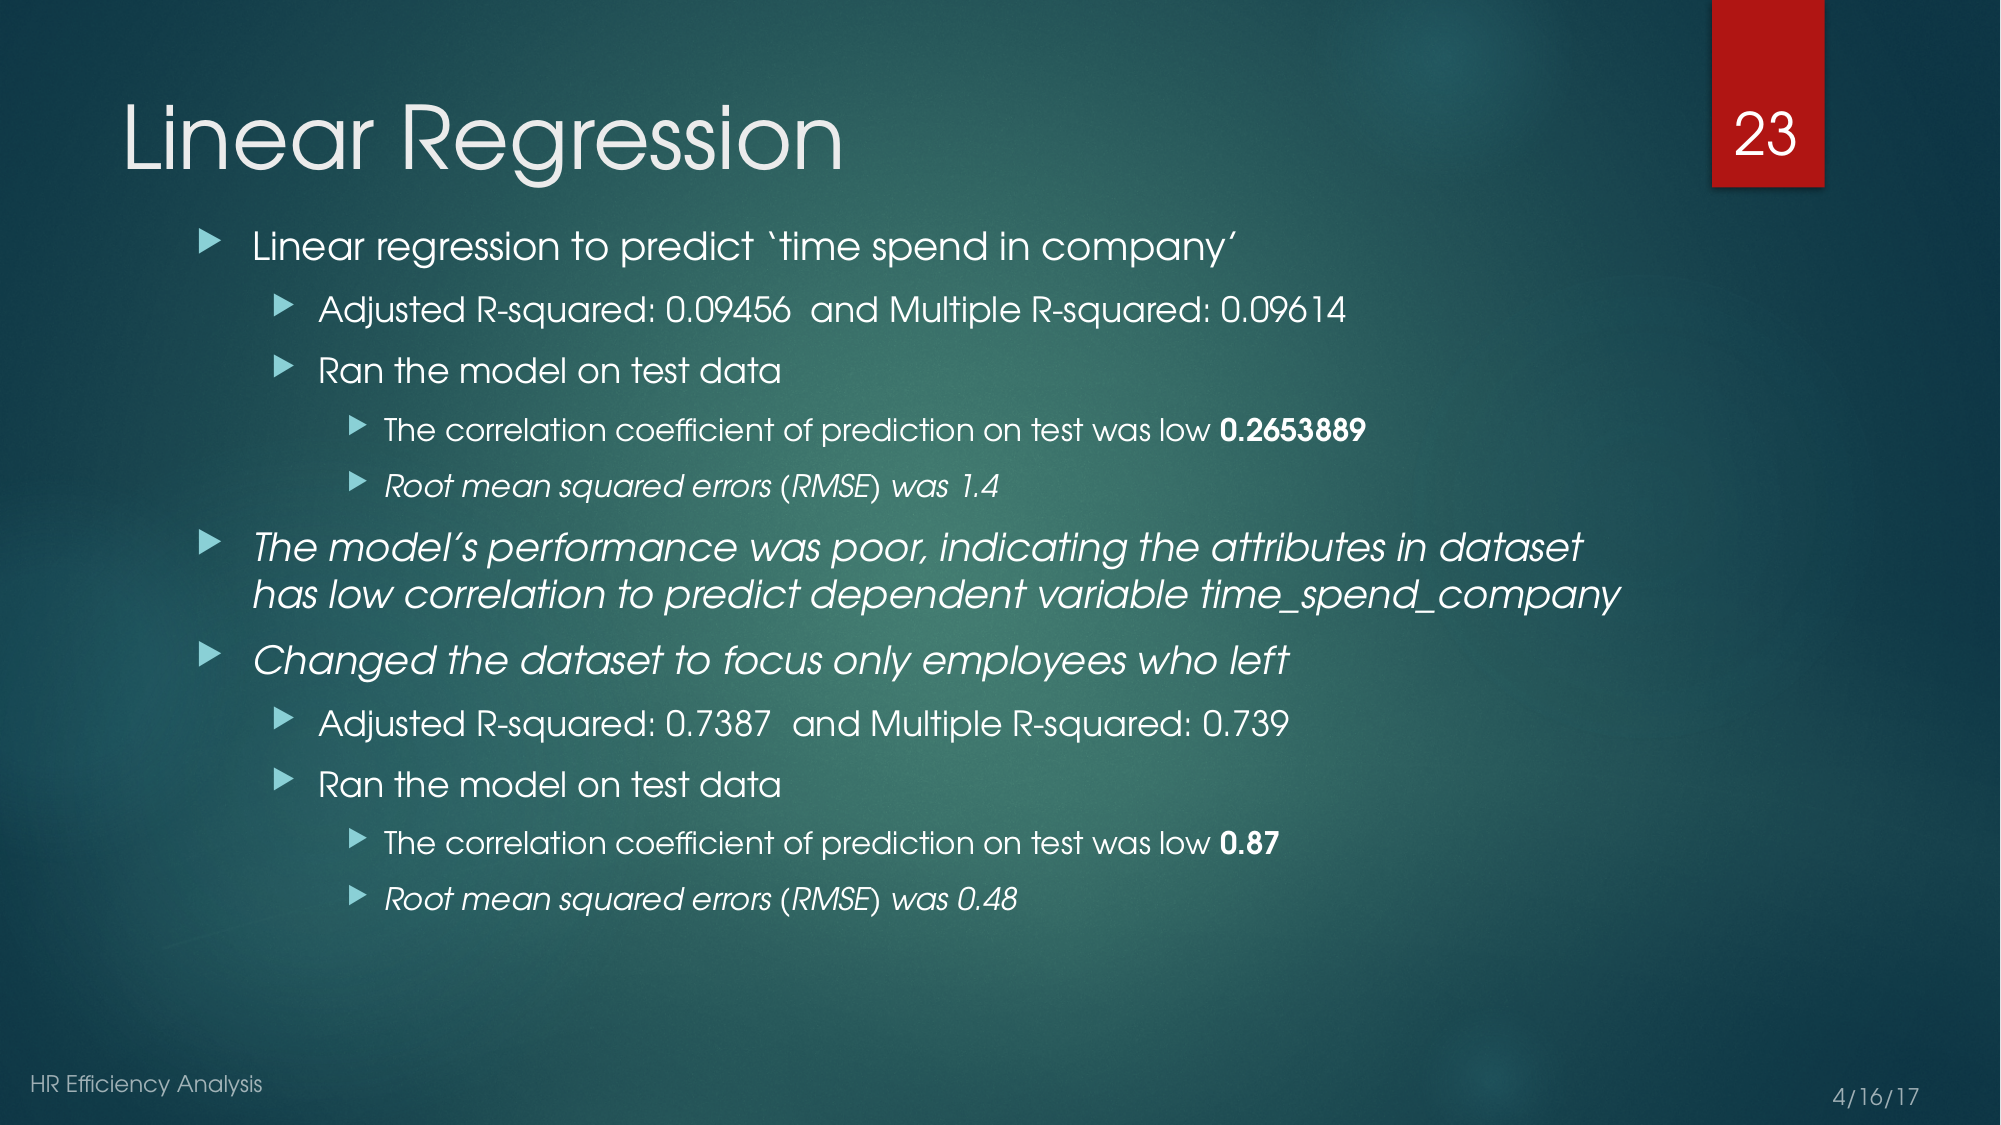

23
# Linear Regression
Linear regression to predict ‘time spend in company’
Adjusted R-squared: 0.09456  and Multiple R-squared: 0.09614
Ran the model on test data
The correlation coefficient of prediction on test was low 0.2653889
Root mean squared errors (RMSE) was 1.4
The model’s performance was poor, indicating the attributes in dataset has low correlation to predict dependent variable time_spend_company
Changed the dataset to focus only employees who left
Adjusted R-squared: 0.7387  and Multiple R-squared: 0.739
Ran the model on test data
The correlation coefficient of prediction on test was low 0.87
Root mean squared errors (RMSE) was 0.48

HR Efficiency Analysis
4/16/17